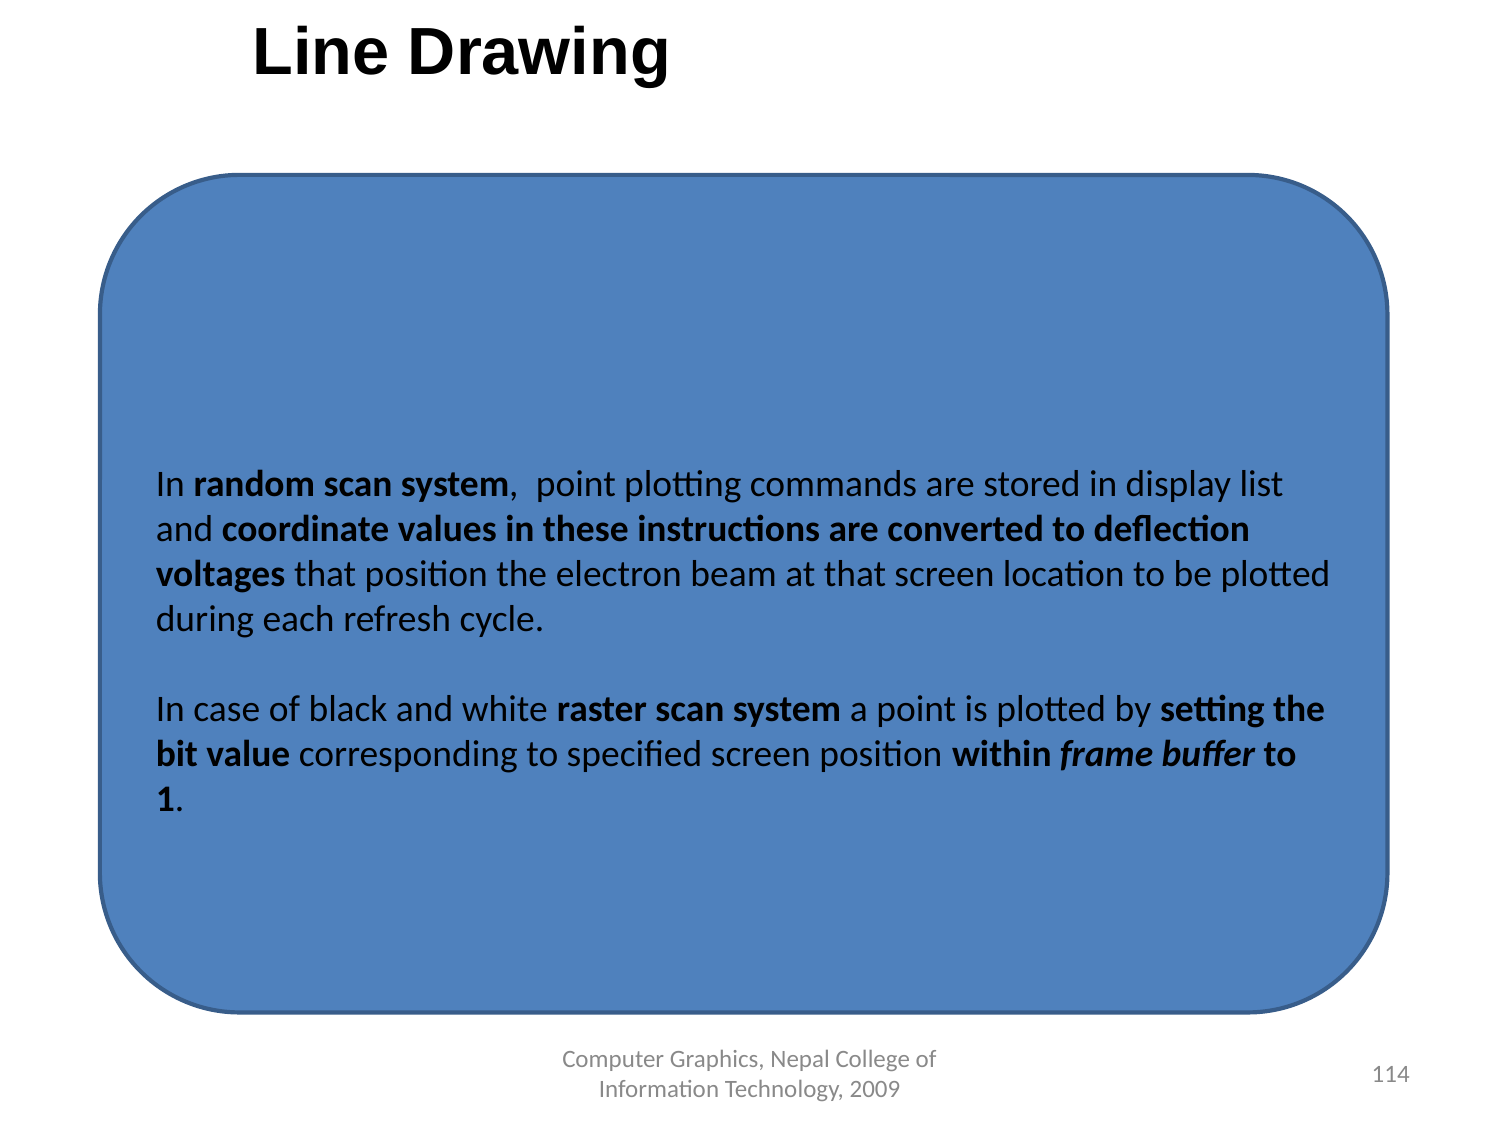

Line Drawing

In random scan system,  point plotting commands are stored in display list and coordinate values in these instructions are converted to deflection voltages that position the electron beam at that screen location to be plotted during each refresh cycle.

In case of black and white raster scan system a point is plotted by setting the bit value corresponding to specified screen position within frame buffer to 1.

Computer Graphics, Nepal College of Information Technology, 2009
114